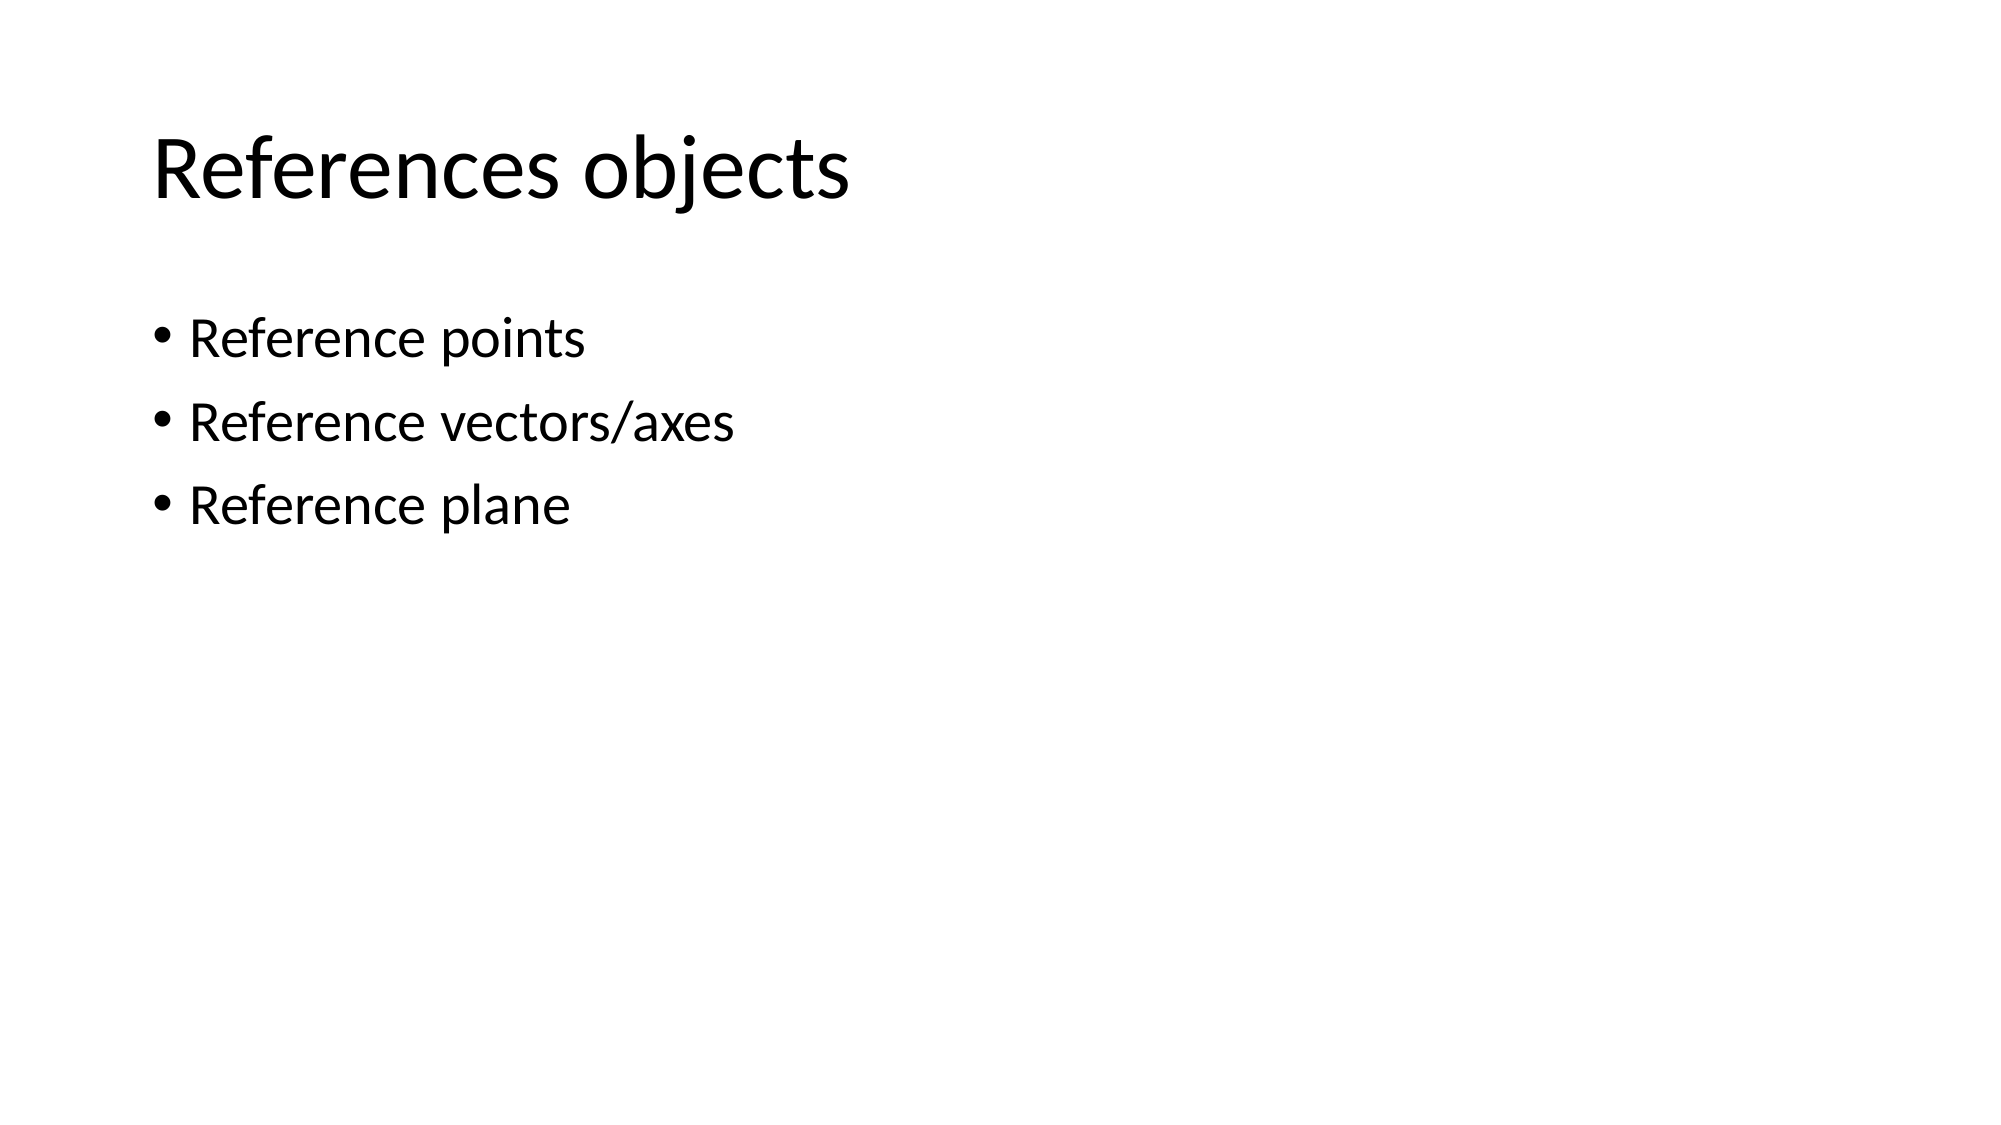

# References objects
Reference points
Reference vectors/axes
Reference plane